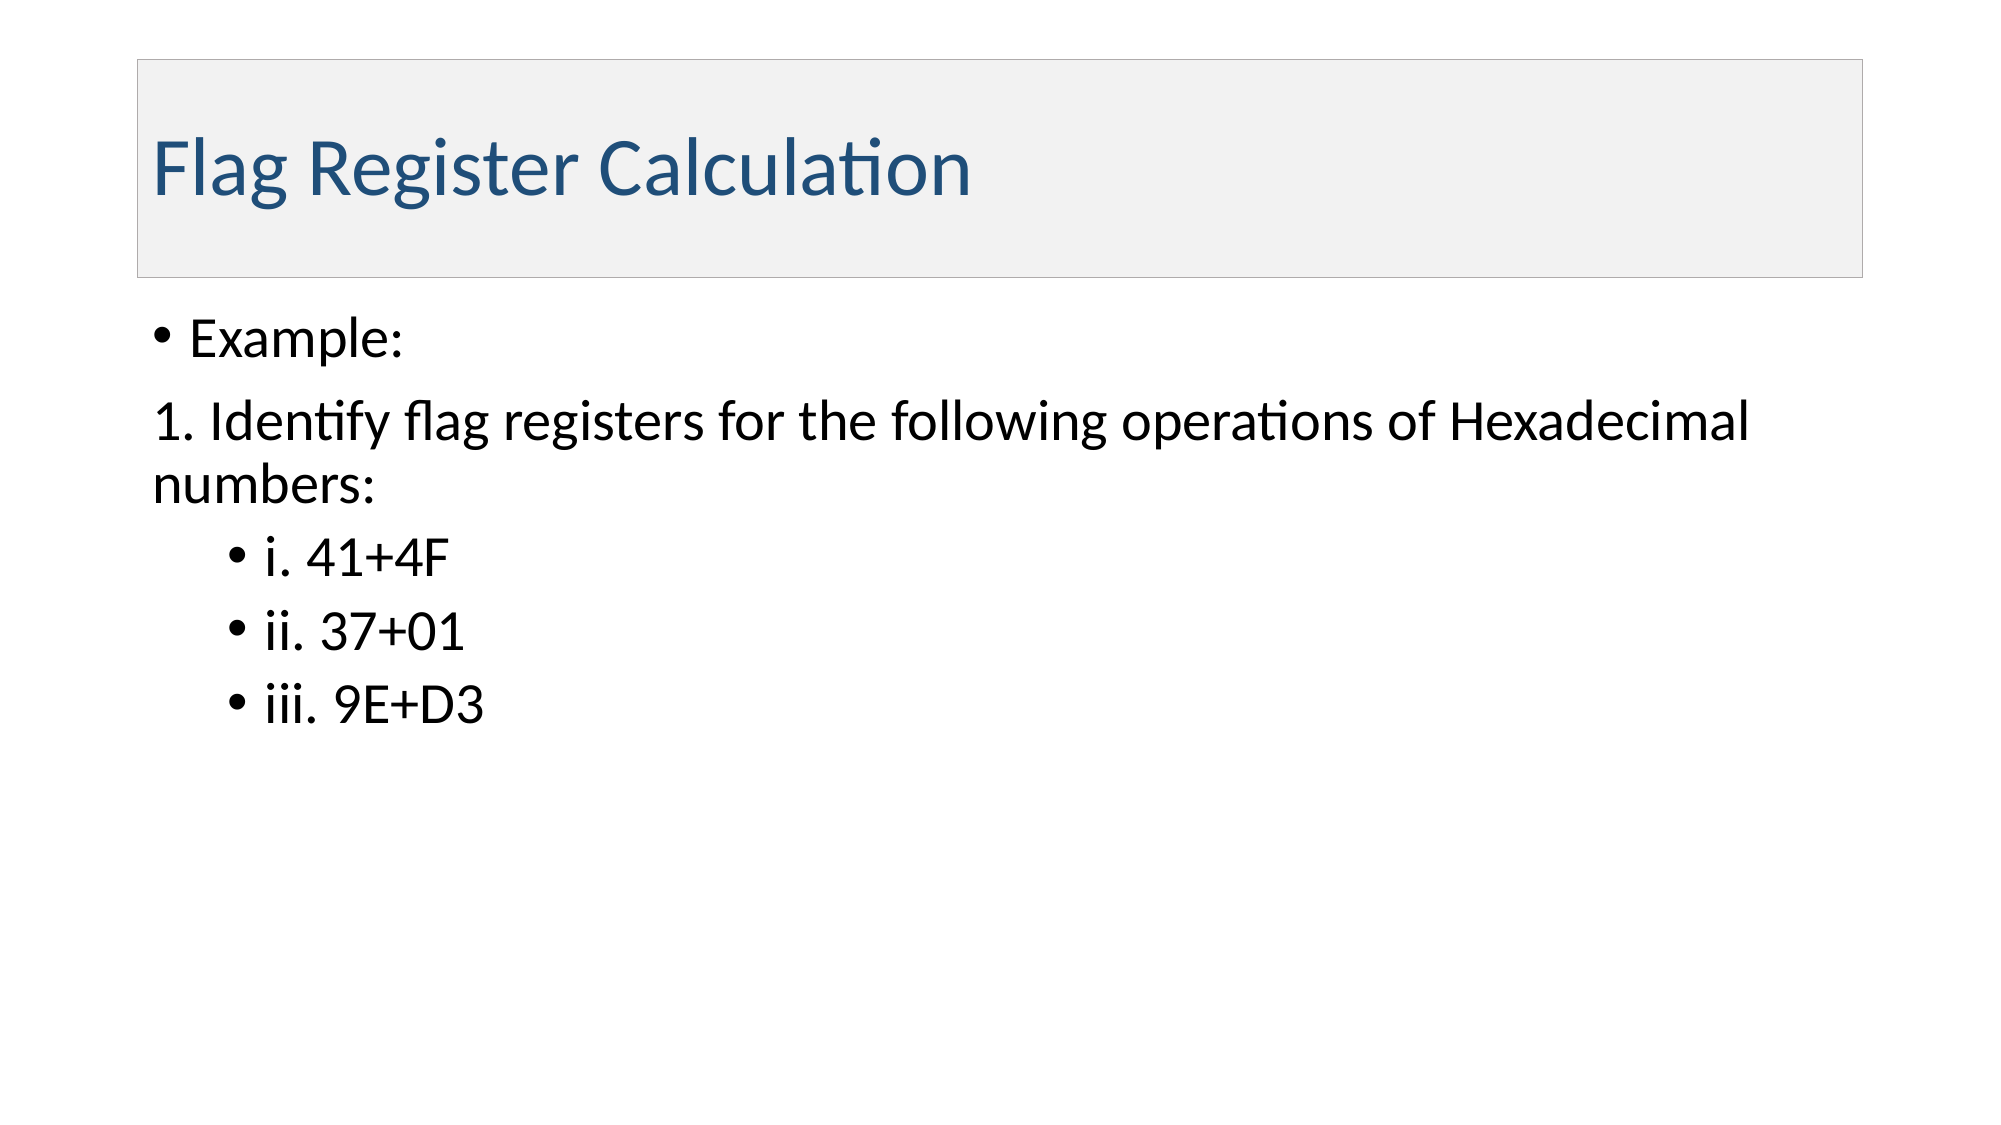

# Flag Register Calculation
Example:
1. Identify flag registers for the following operations of Hexadecimal numbers:
i. 41+4F
ii. 37+01
iii. 9E+D3